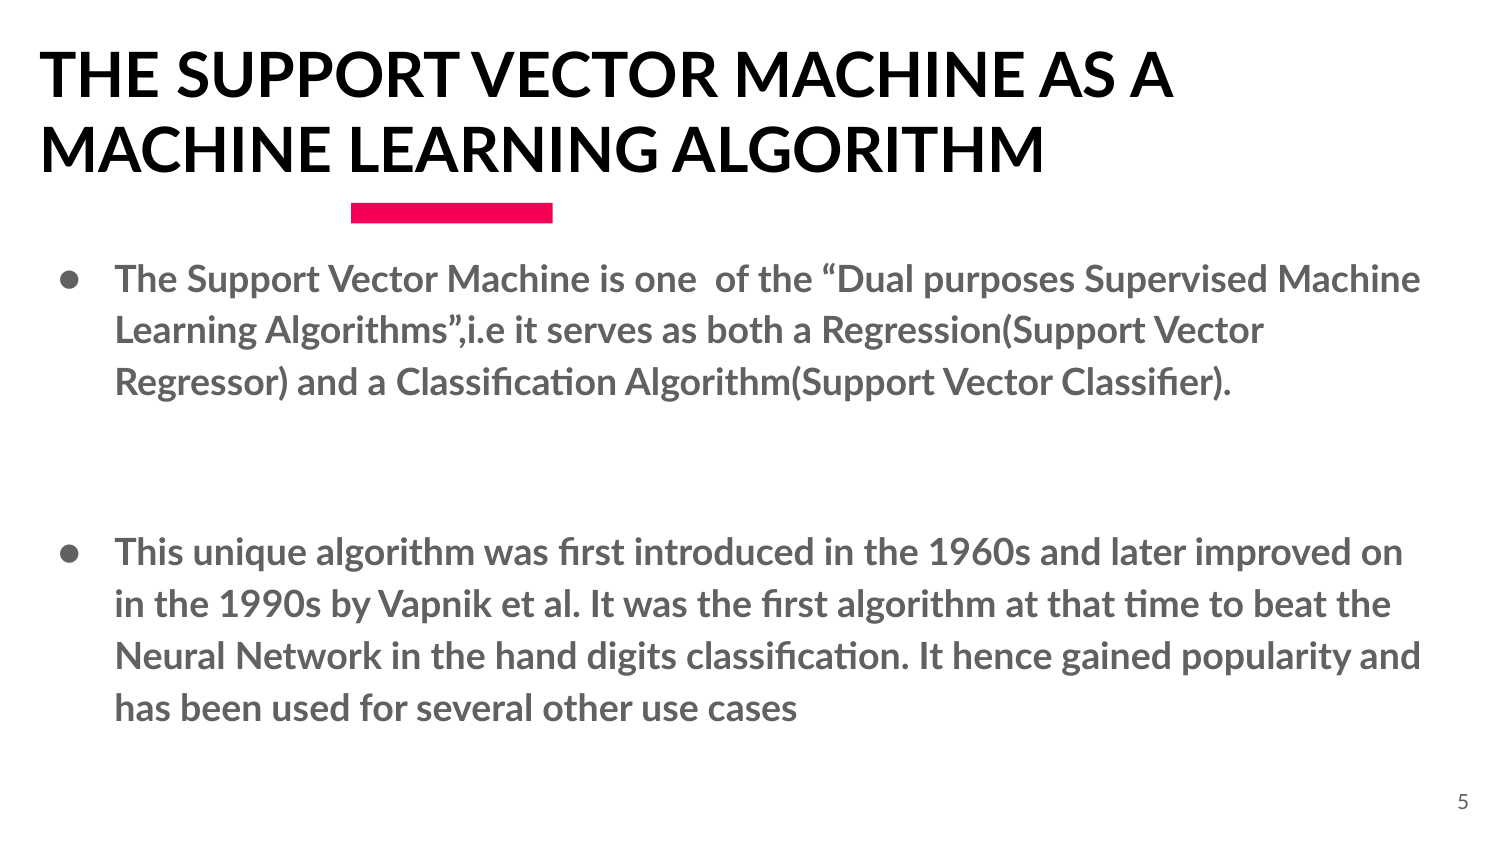

THE SUPPORT VECTOR MACHINE AS A MACHINE LEARNING ALGORITHM

The Support Vector Machine is one  of the “Dual purposes Supervised Machine Learning Algorithms”,i.e it serves as both a Regression(Support Vector Regressor) and a Classification Algorithm(Support Vector Classifier).

This unique algorithm was first introduced in the 1960s and later improved on in the 1990s by Vapnik et al. It was the first algorithm at that time to beat the Neural Network in the hand digits classification. It hence gained popularity and has been used for several other use cases
5